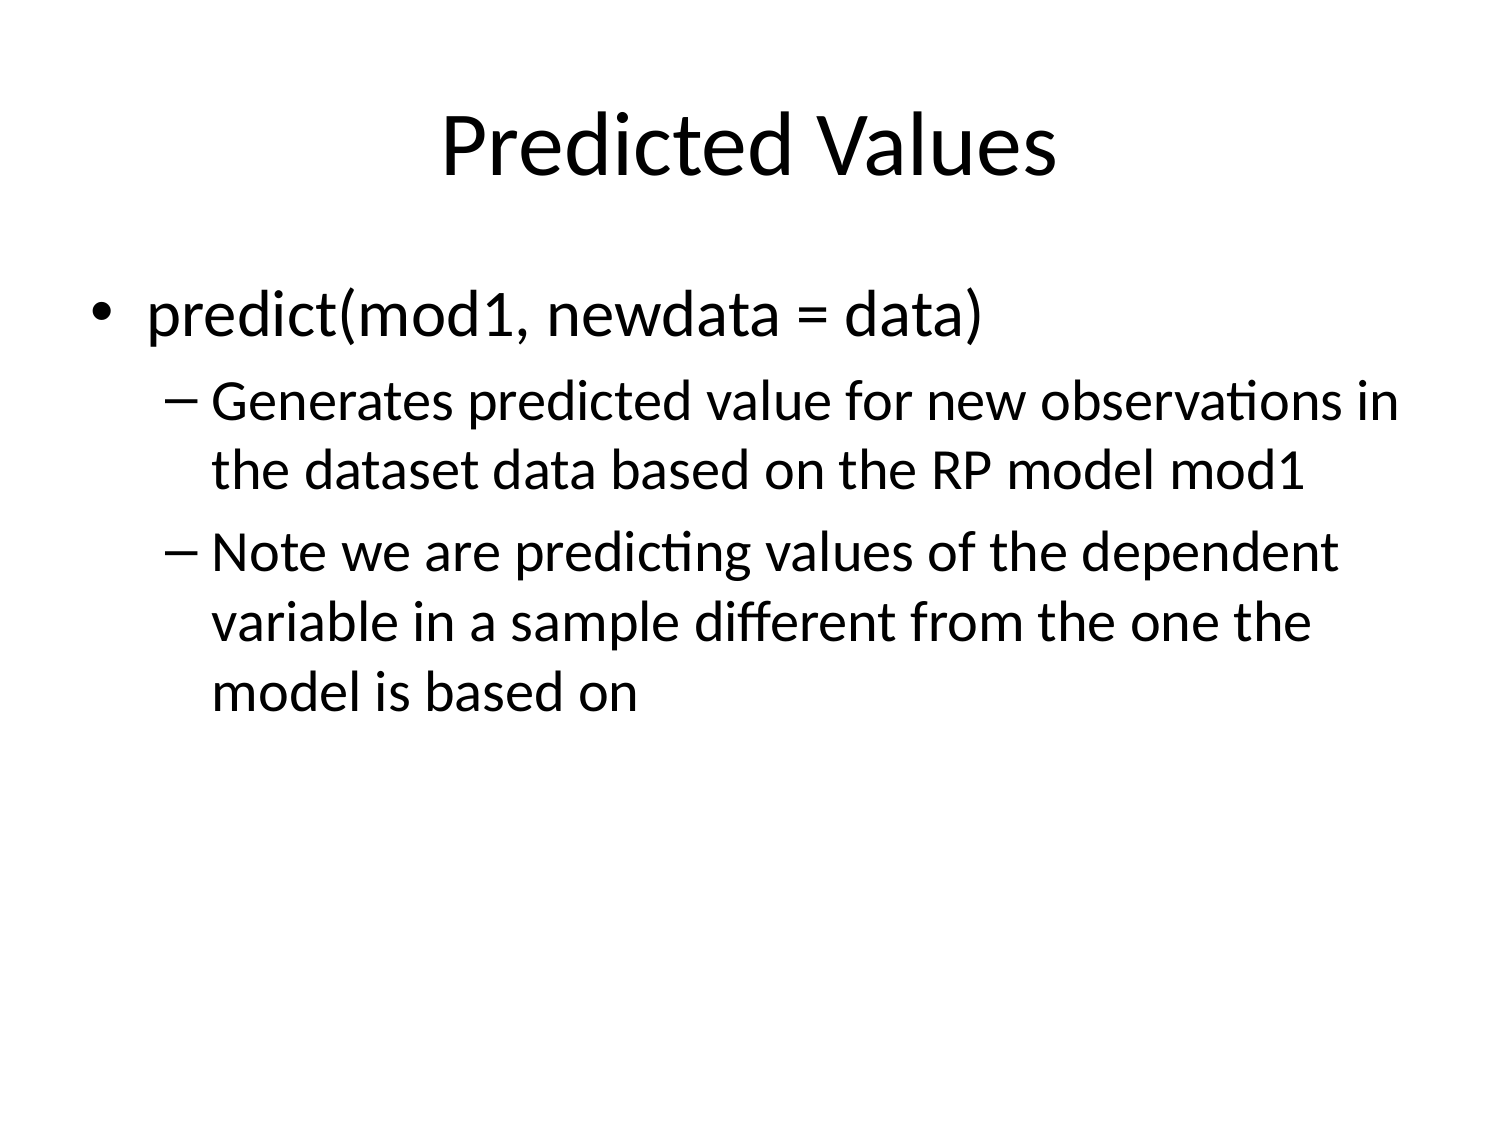

# Predicted Values
predict(mod1, newdata = data)
Generates predicted value for new observations in the dataset data based on the RP model mod1
Note we are predicting values of the dependent variable in a sample different from the one the model is based on